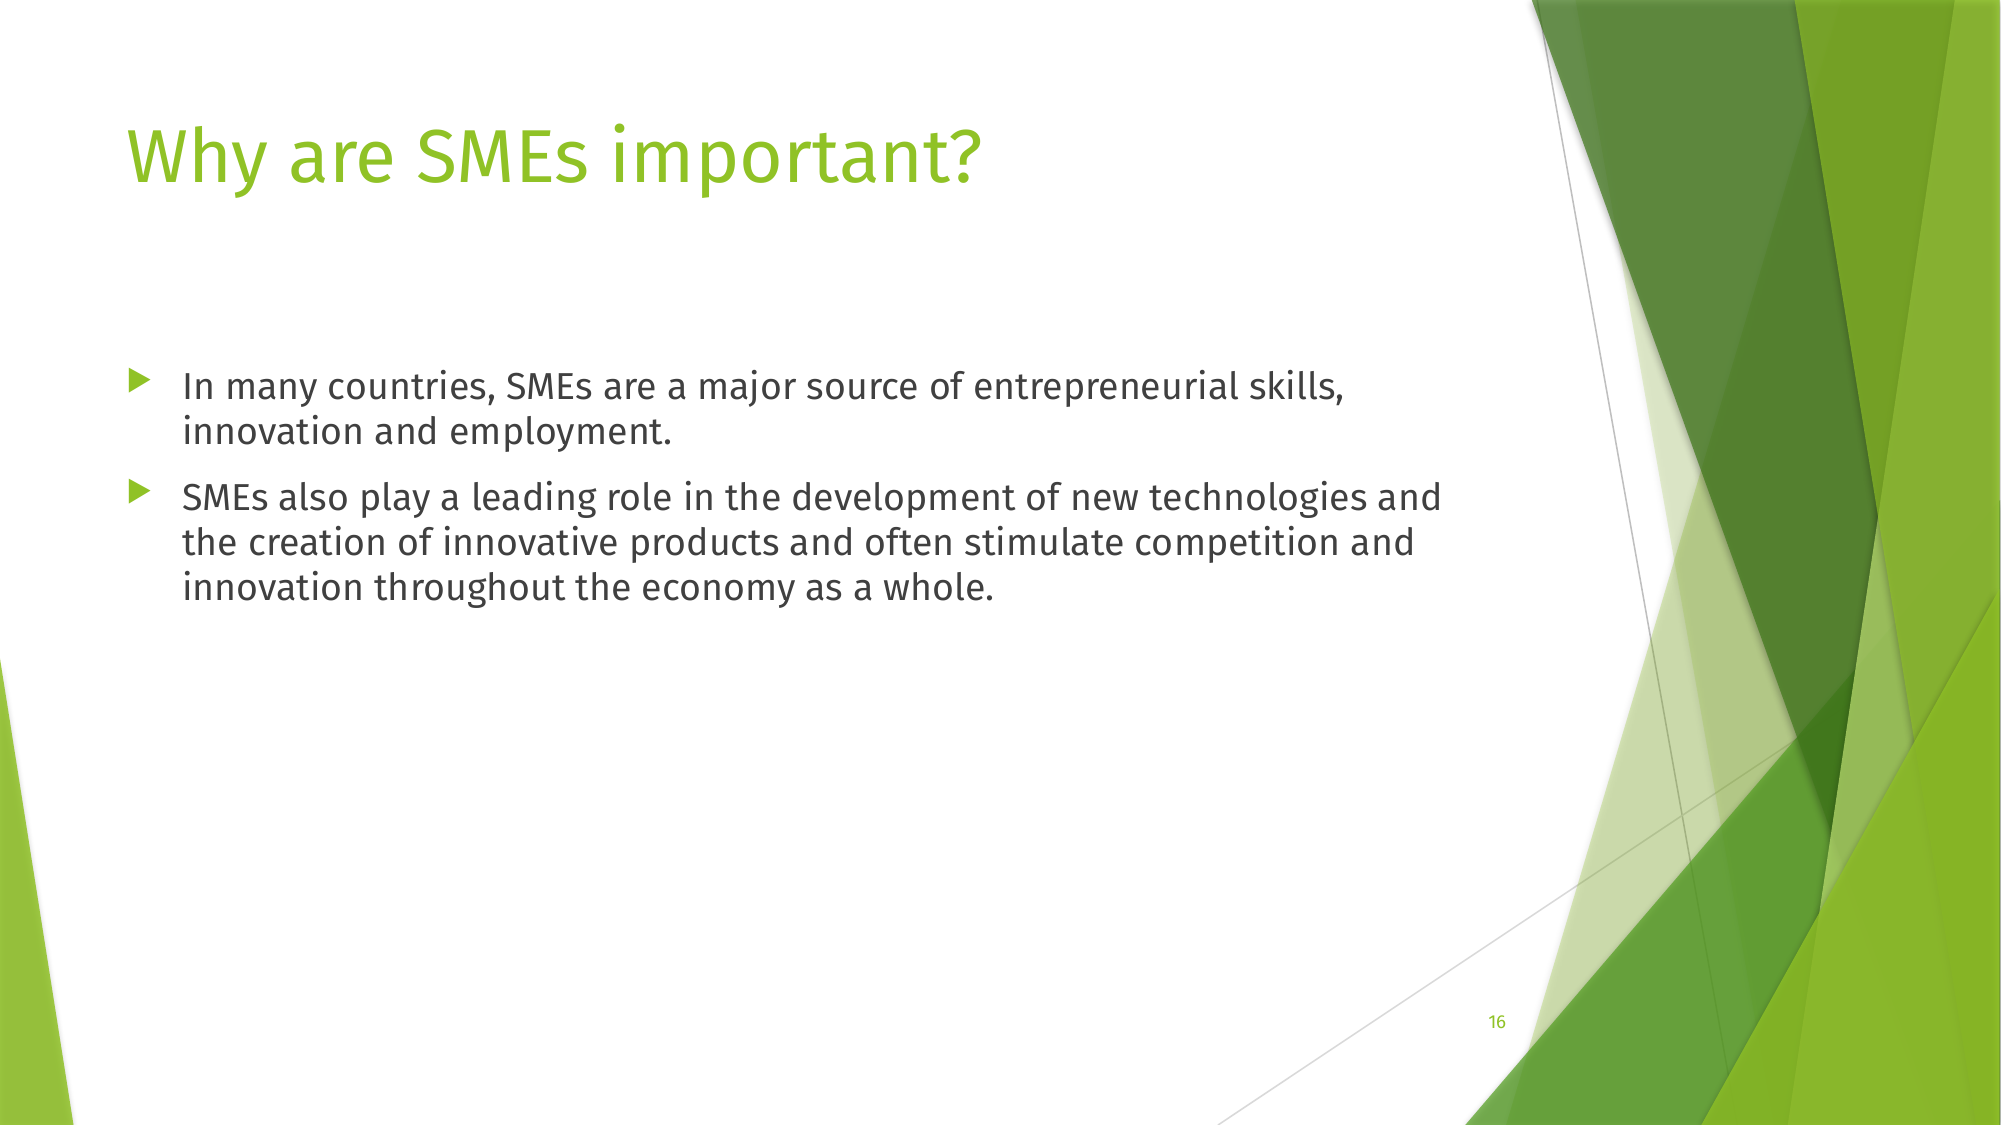

# Why are SMEs important?
In many countries, SMEs are a major source of entrepreneurial skills, innovation and employment.
SMEs also play a leading role in the development of new technologies and the creation of innovative products and often stimulate competition and innovation throughout the economy as a whole.
16